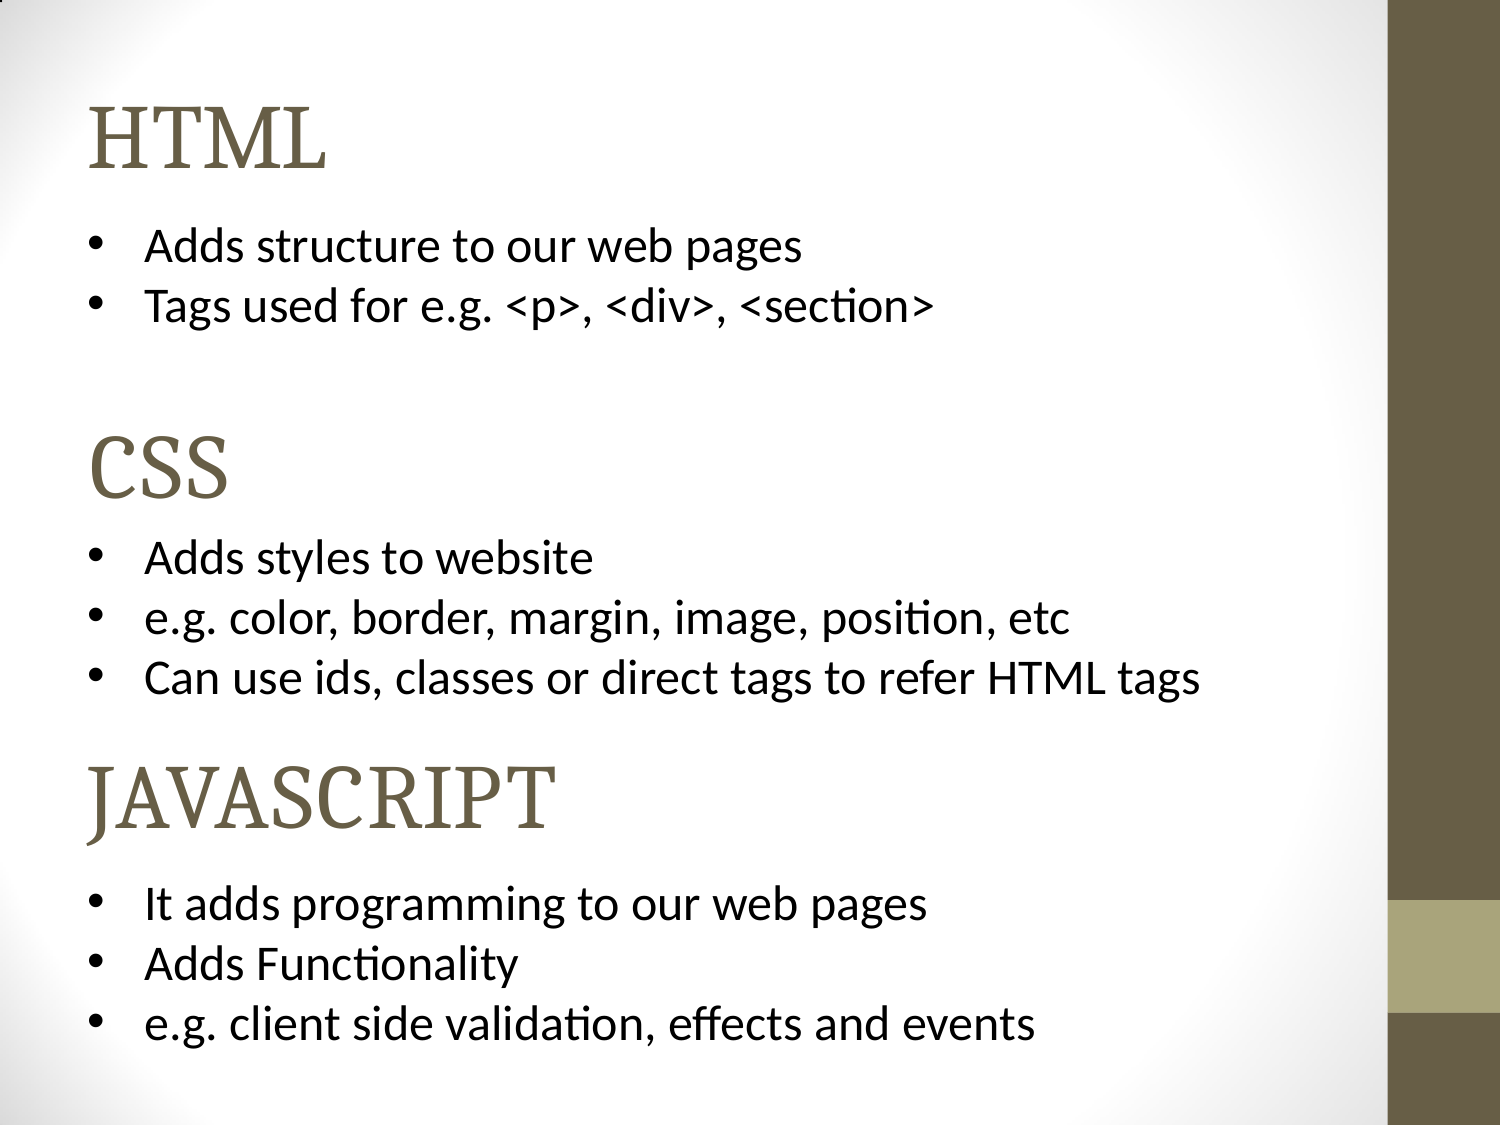

# HTML CSS JAVASCRIPT
Adds structure to our web pages
Tags used for e.g. <p>, <div>, <section>
Adds styles to website
e.g. color, border, margin, image, position, etc
Can use ids, classes or direct tags to refer HTML tags
It adds programming to our web pages
Adds Functionality
e.g. client side validation, effects and events